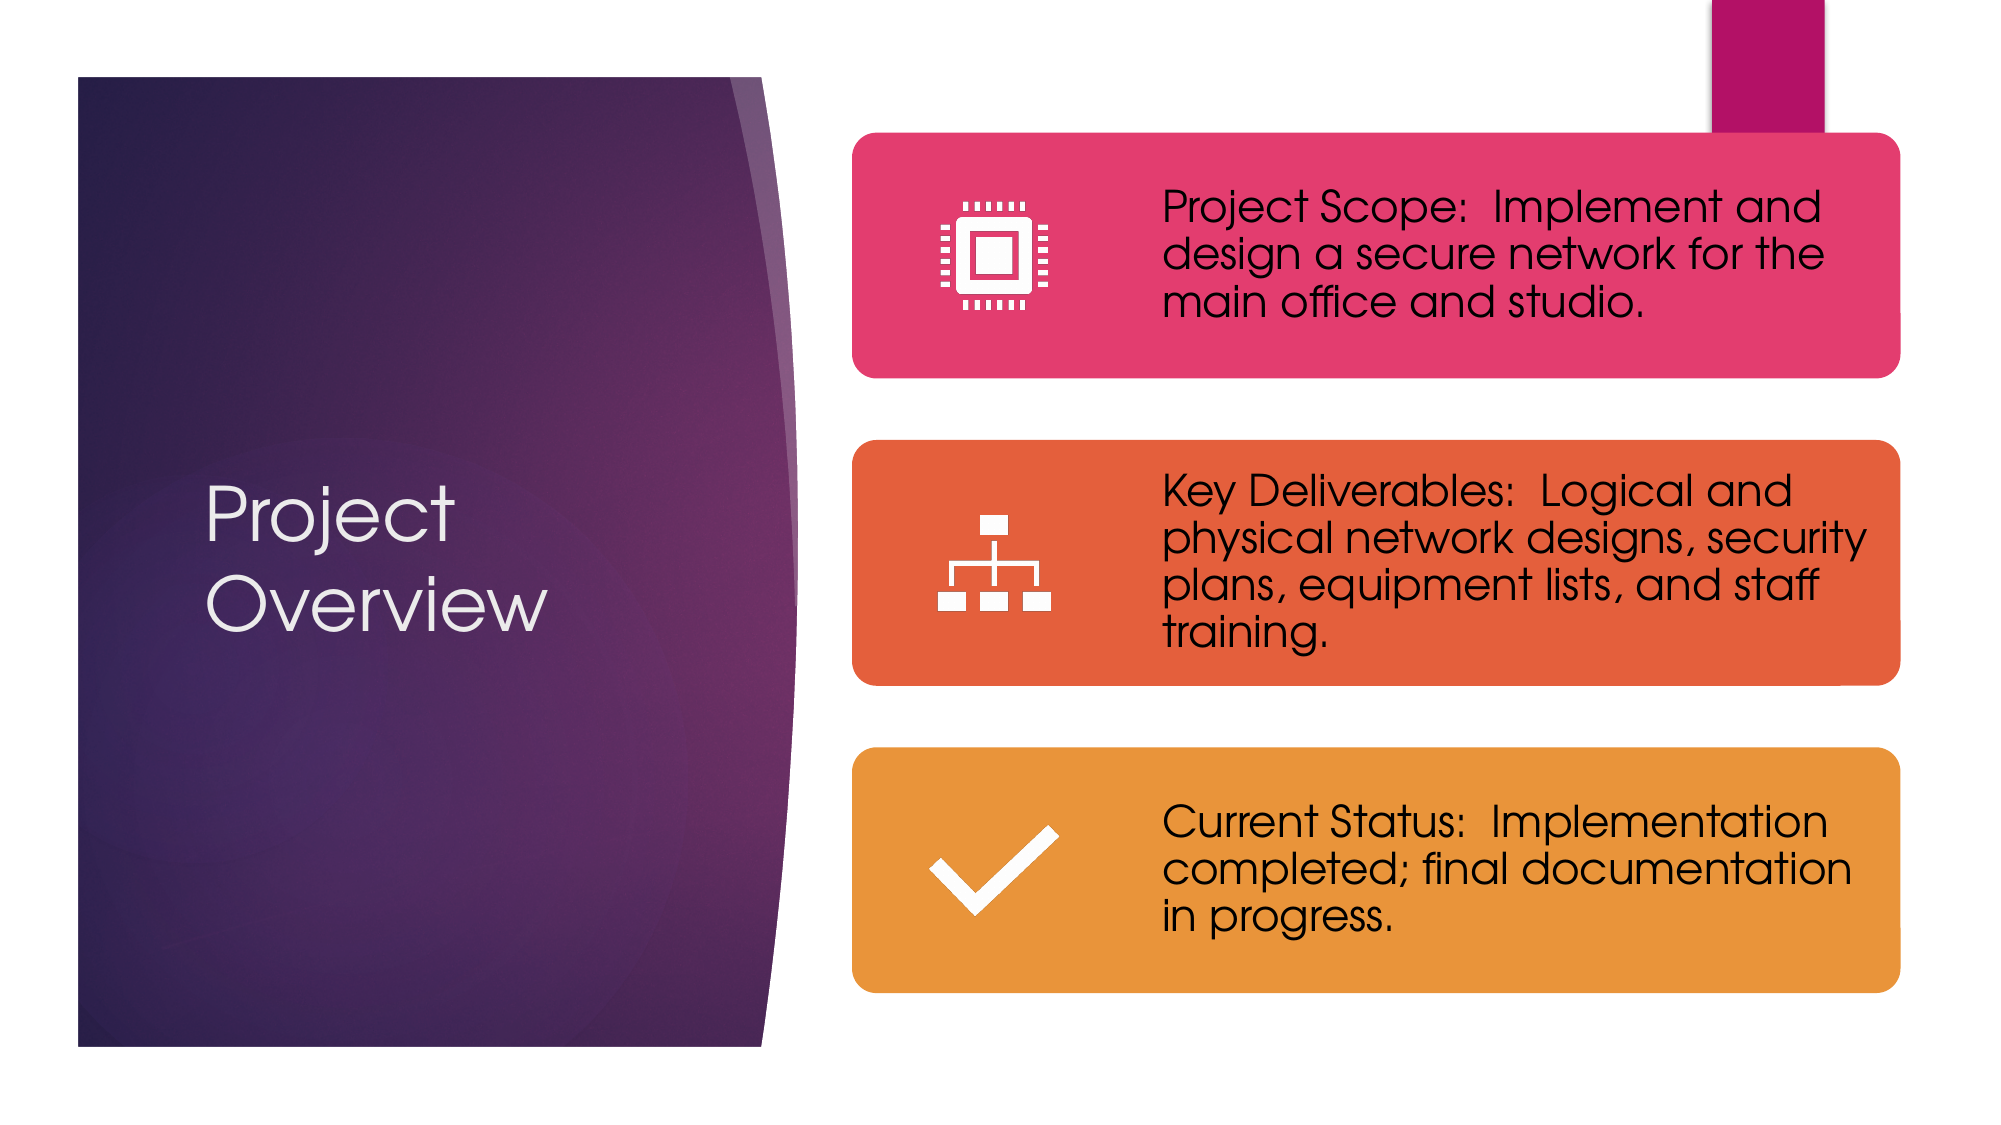

Project Scope:  Implement and design a secure network for the main office and studio.
Key Deliverables:  Logical and physical network designs, security plans, equipment lists, and staff training.
Current Status:  Implementation completed; final documentation in progress.
# Project Overview